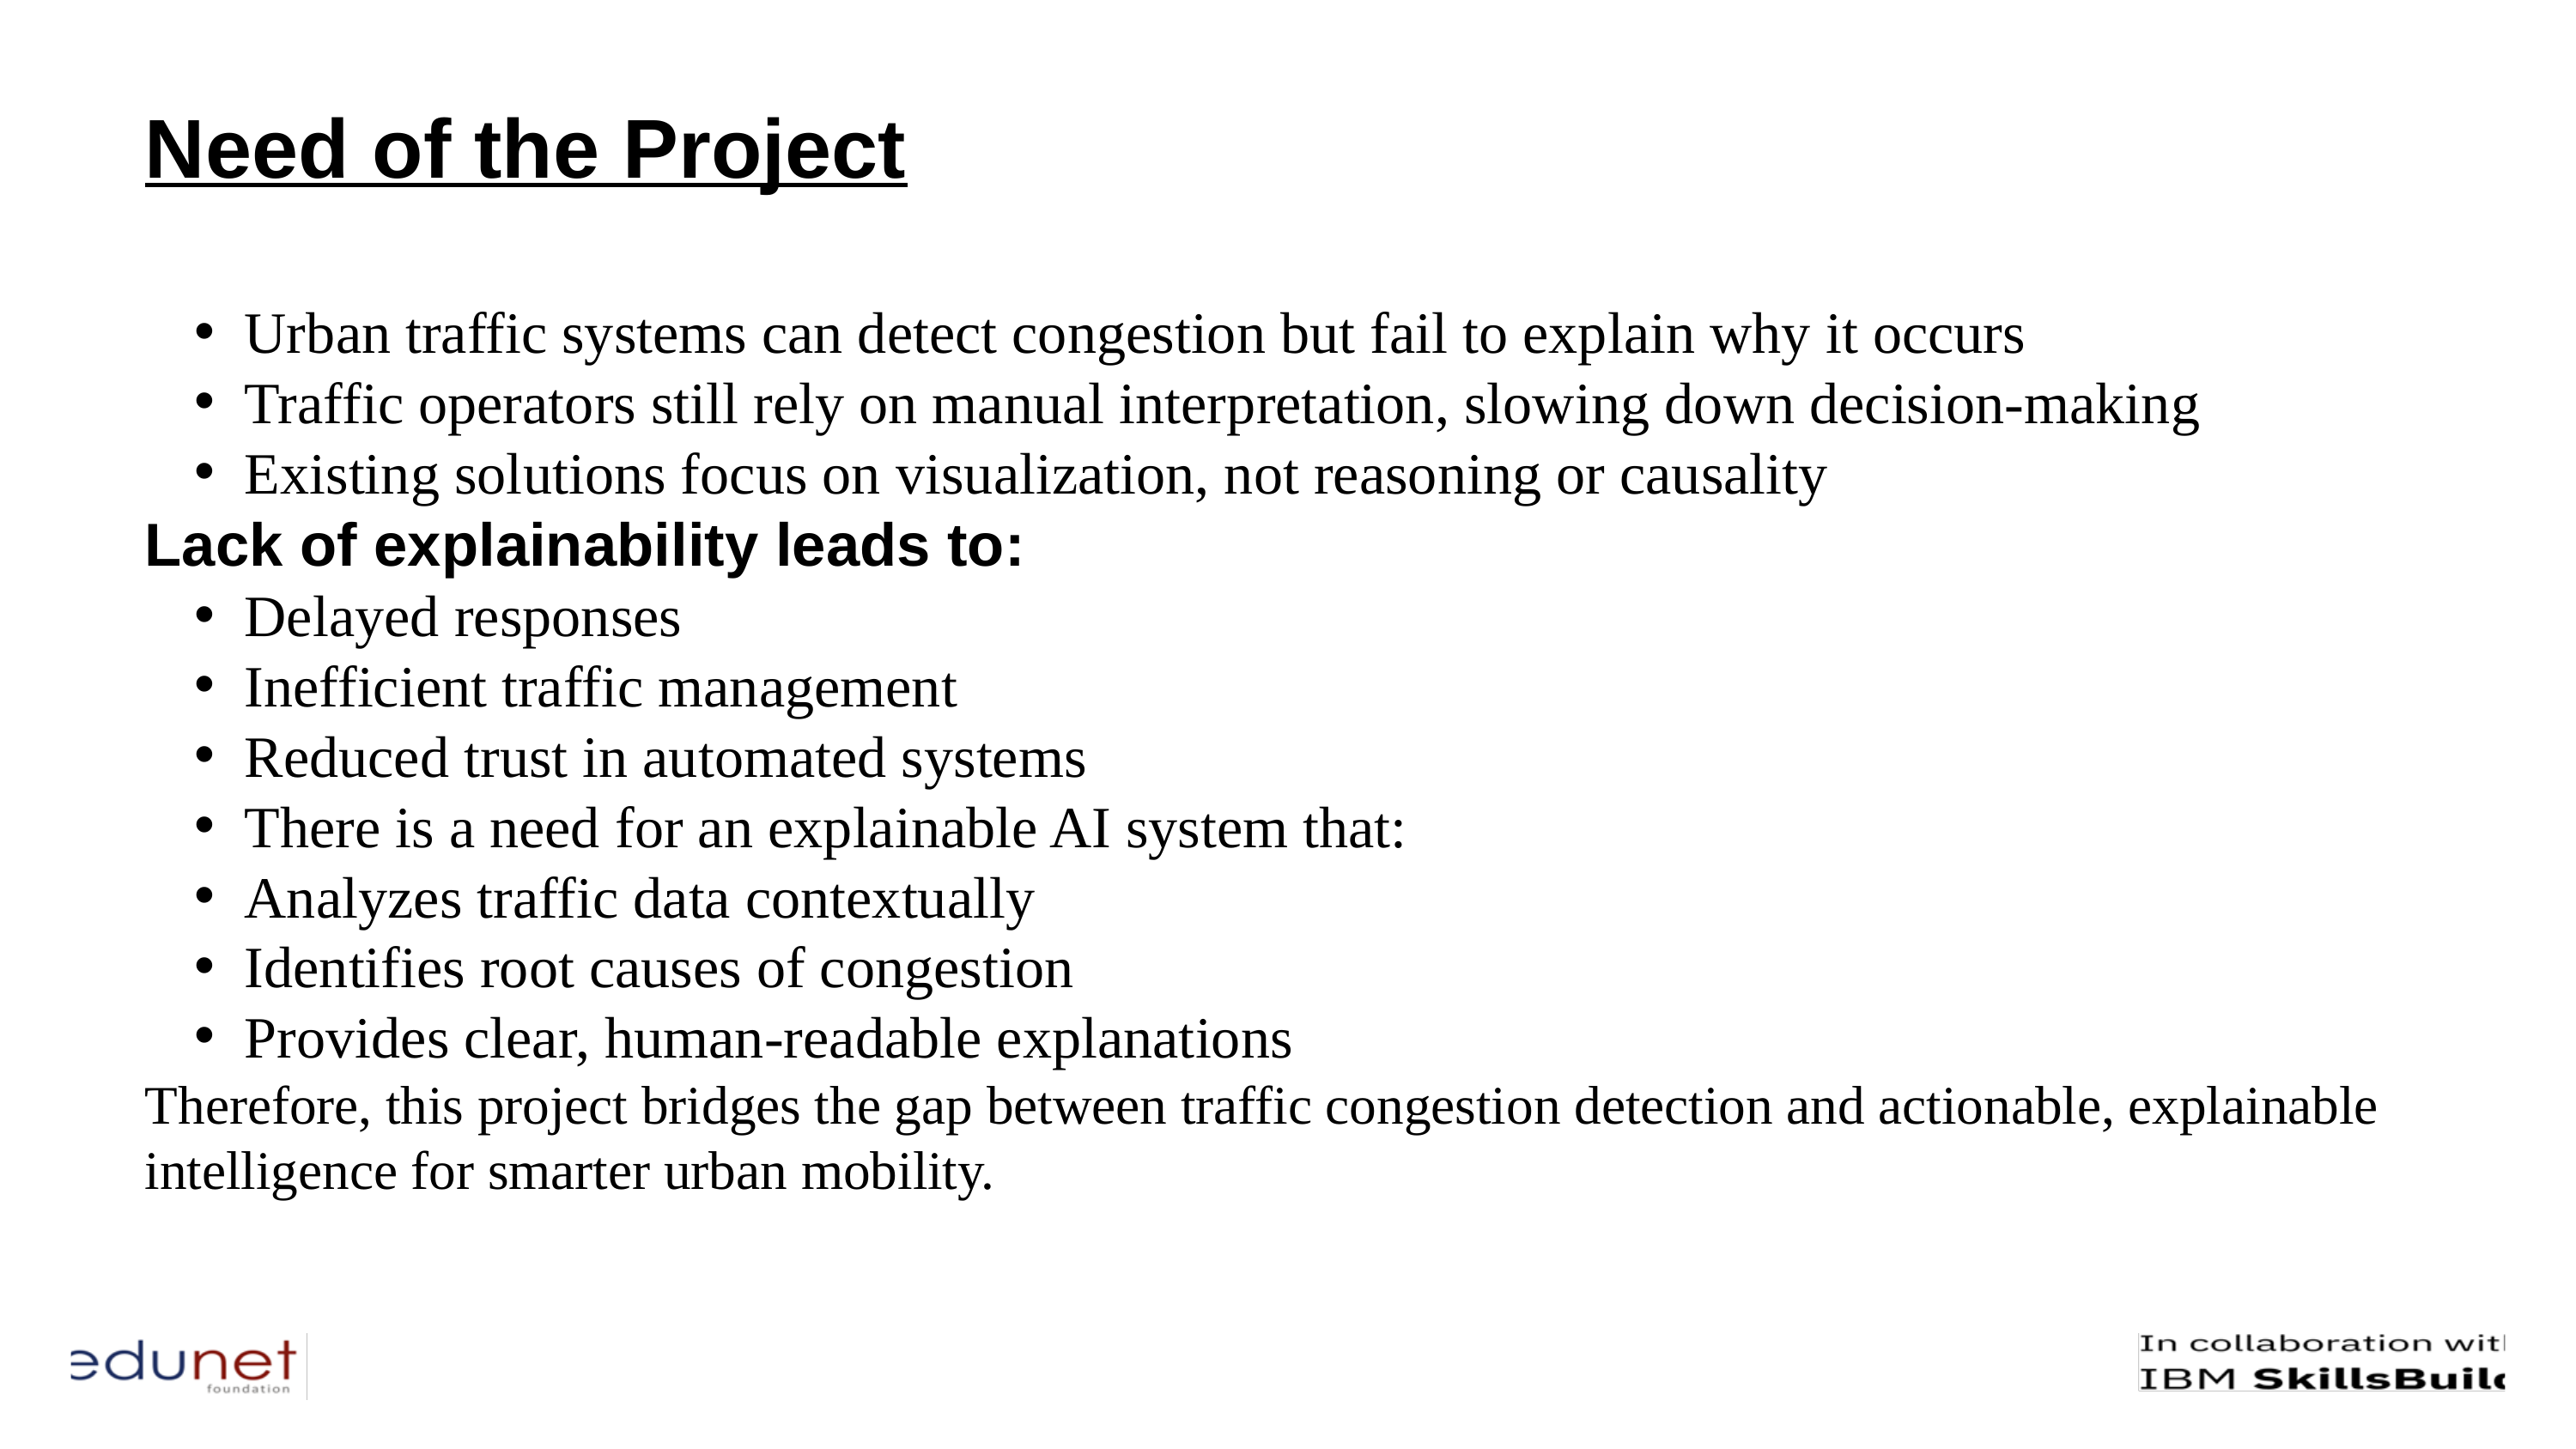

Need of the Project

Urban traffic systems can detect congestion but fail to explain why it occurs
Traffic operators still rely on manual interpretation, slowing down decision-making
Existing solutions focus on visualization, not reasoning or causality
Lack of explainability leads to:
Delayed responses
Inefficient traffic management
Reduced trust in automated systems
There is a need for an explainable AI system that:
Analyzes traffic data contextually
Identifies root causes of congestion
Provides clear, human-readable explanations
Therefore, this project bridges the gap between traffic congestion detection and actionable, explainable intelligence for smarter urban mobility.